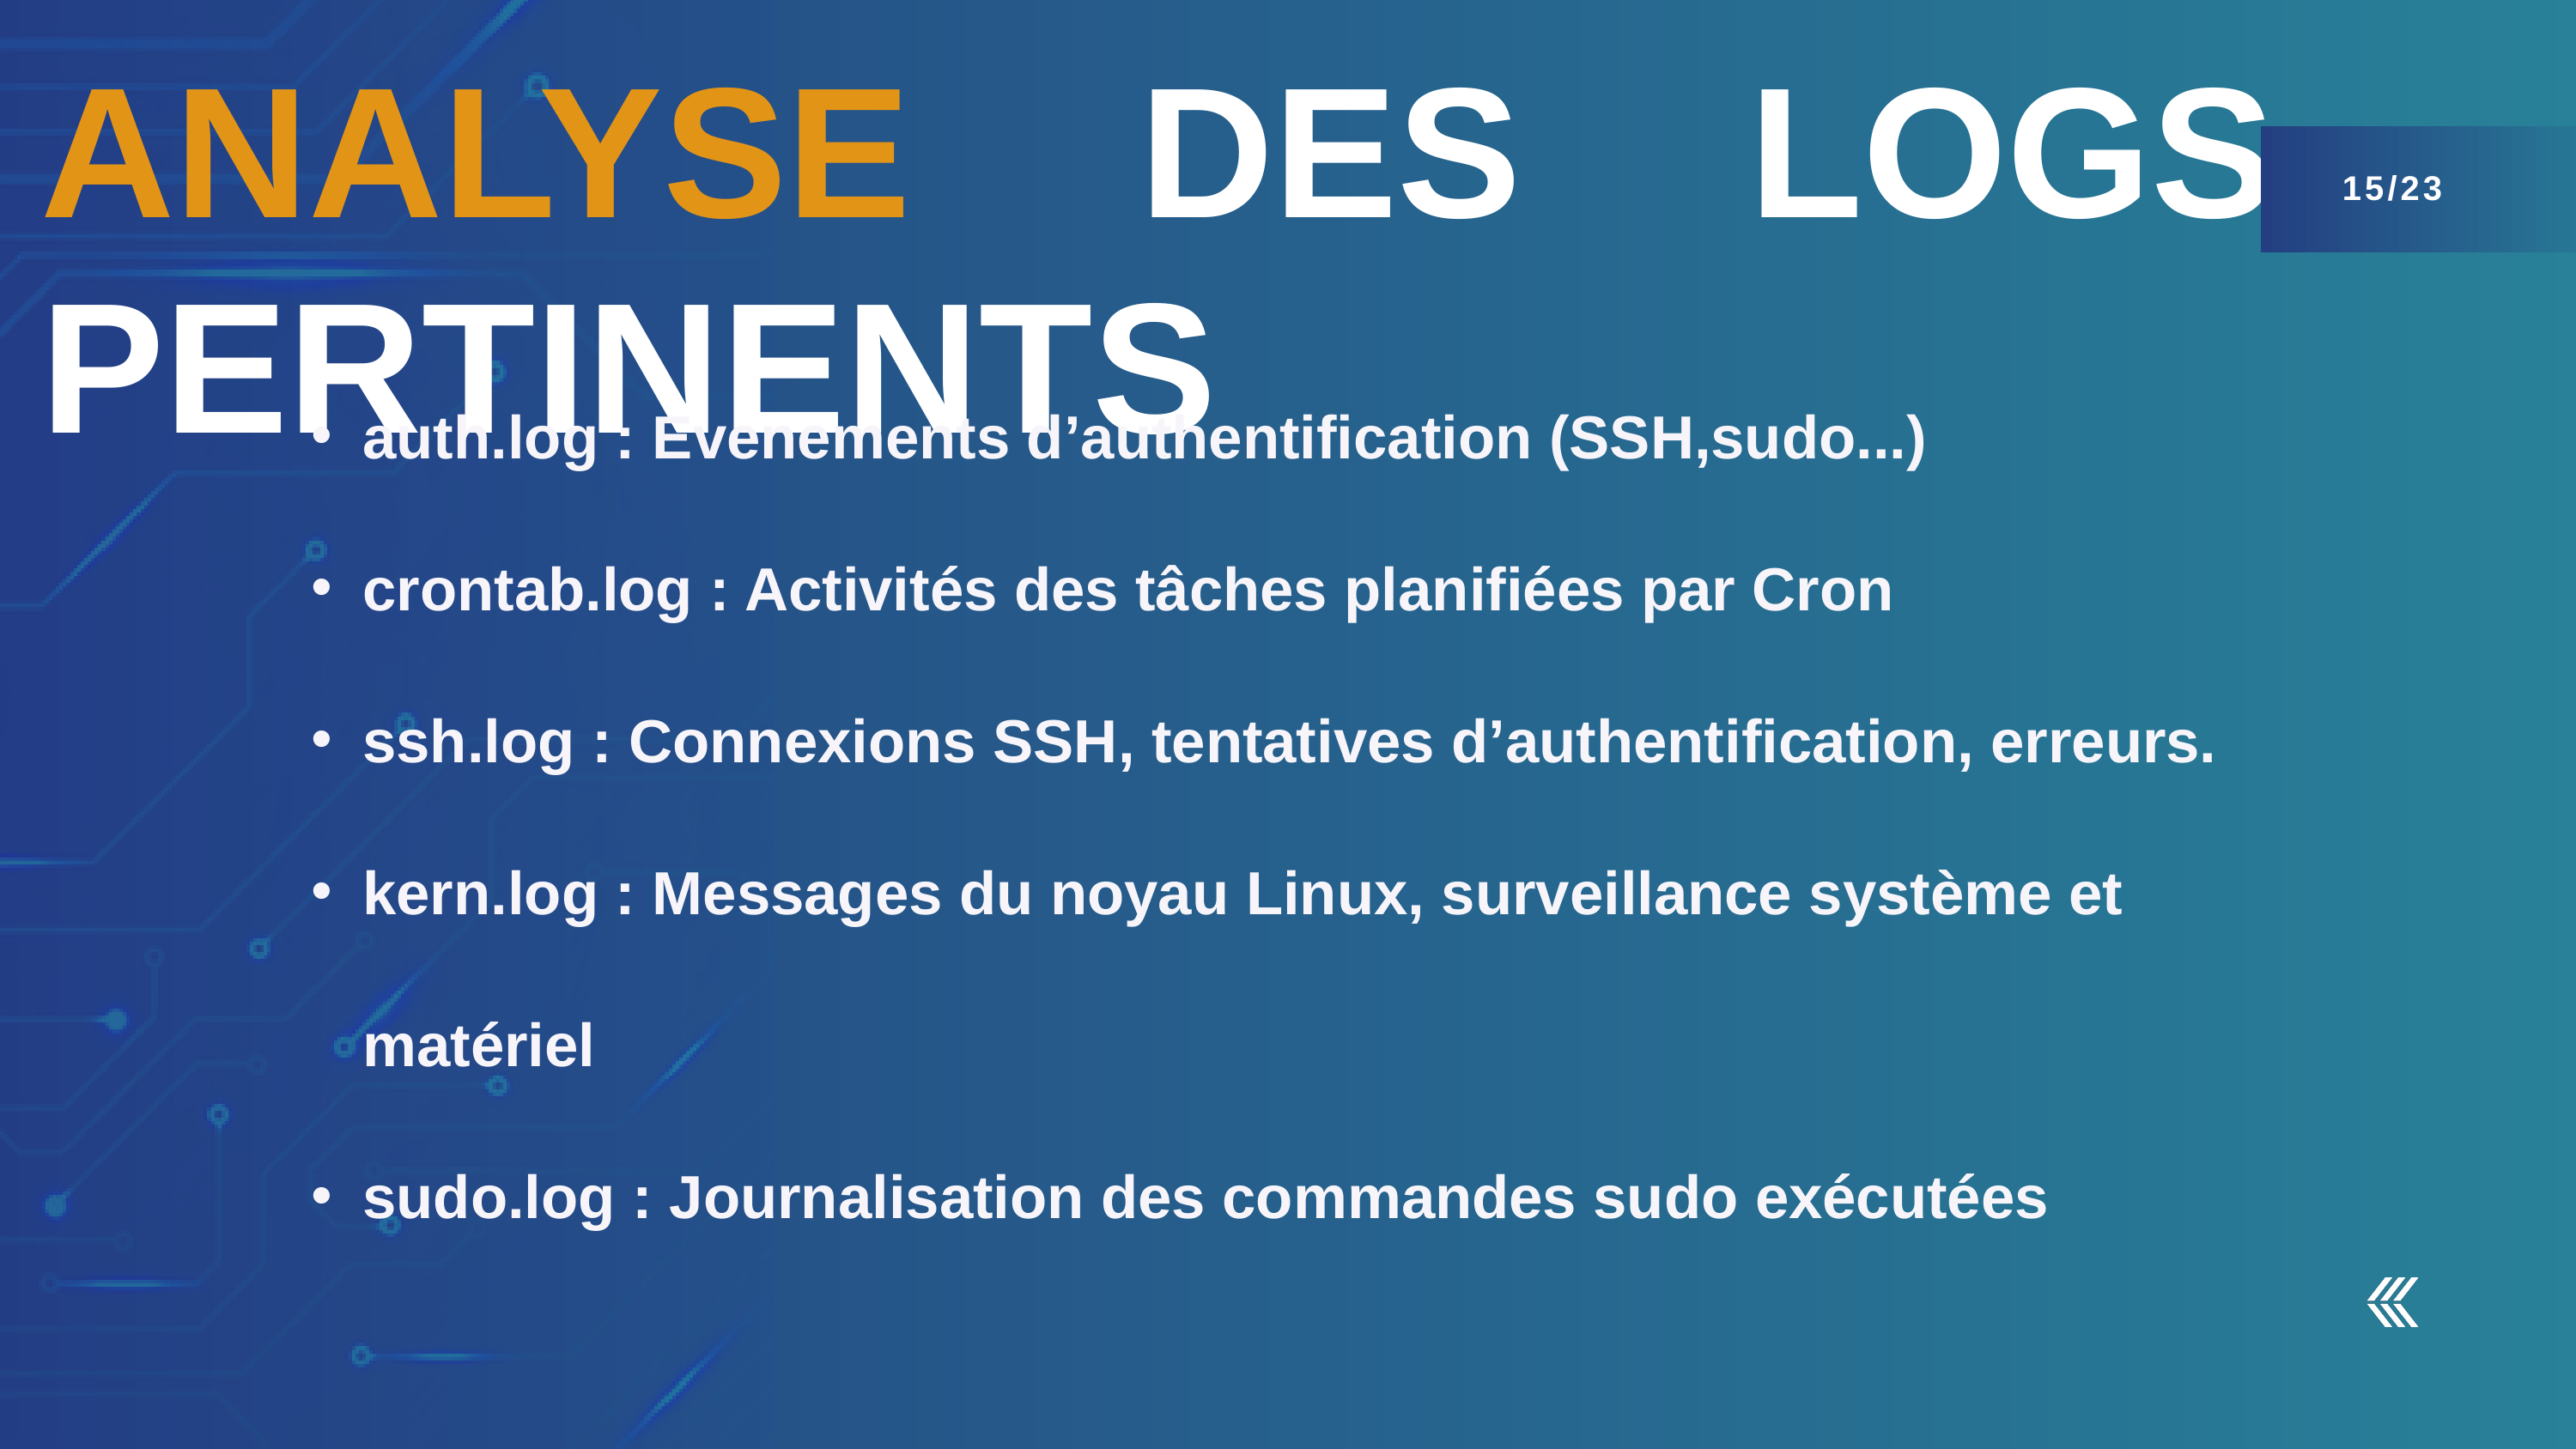

ANALYSE DES LOGS PERTINENTS

15/23
auth.log : Evenements d’authentification (SSH,sudo...)
crontab.log : Activités des tâches planifiées par Cron
ssh.log : Connexions SSH, tentatives d’authentification, erreurs.
kern.log : Messages du noyau Linux, surveillance système et matériel
sudo.log : Journalisation des commandes sudo exécutées